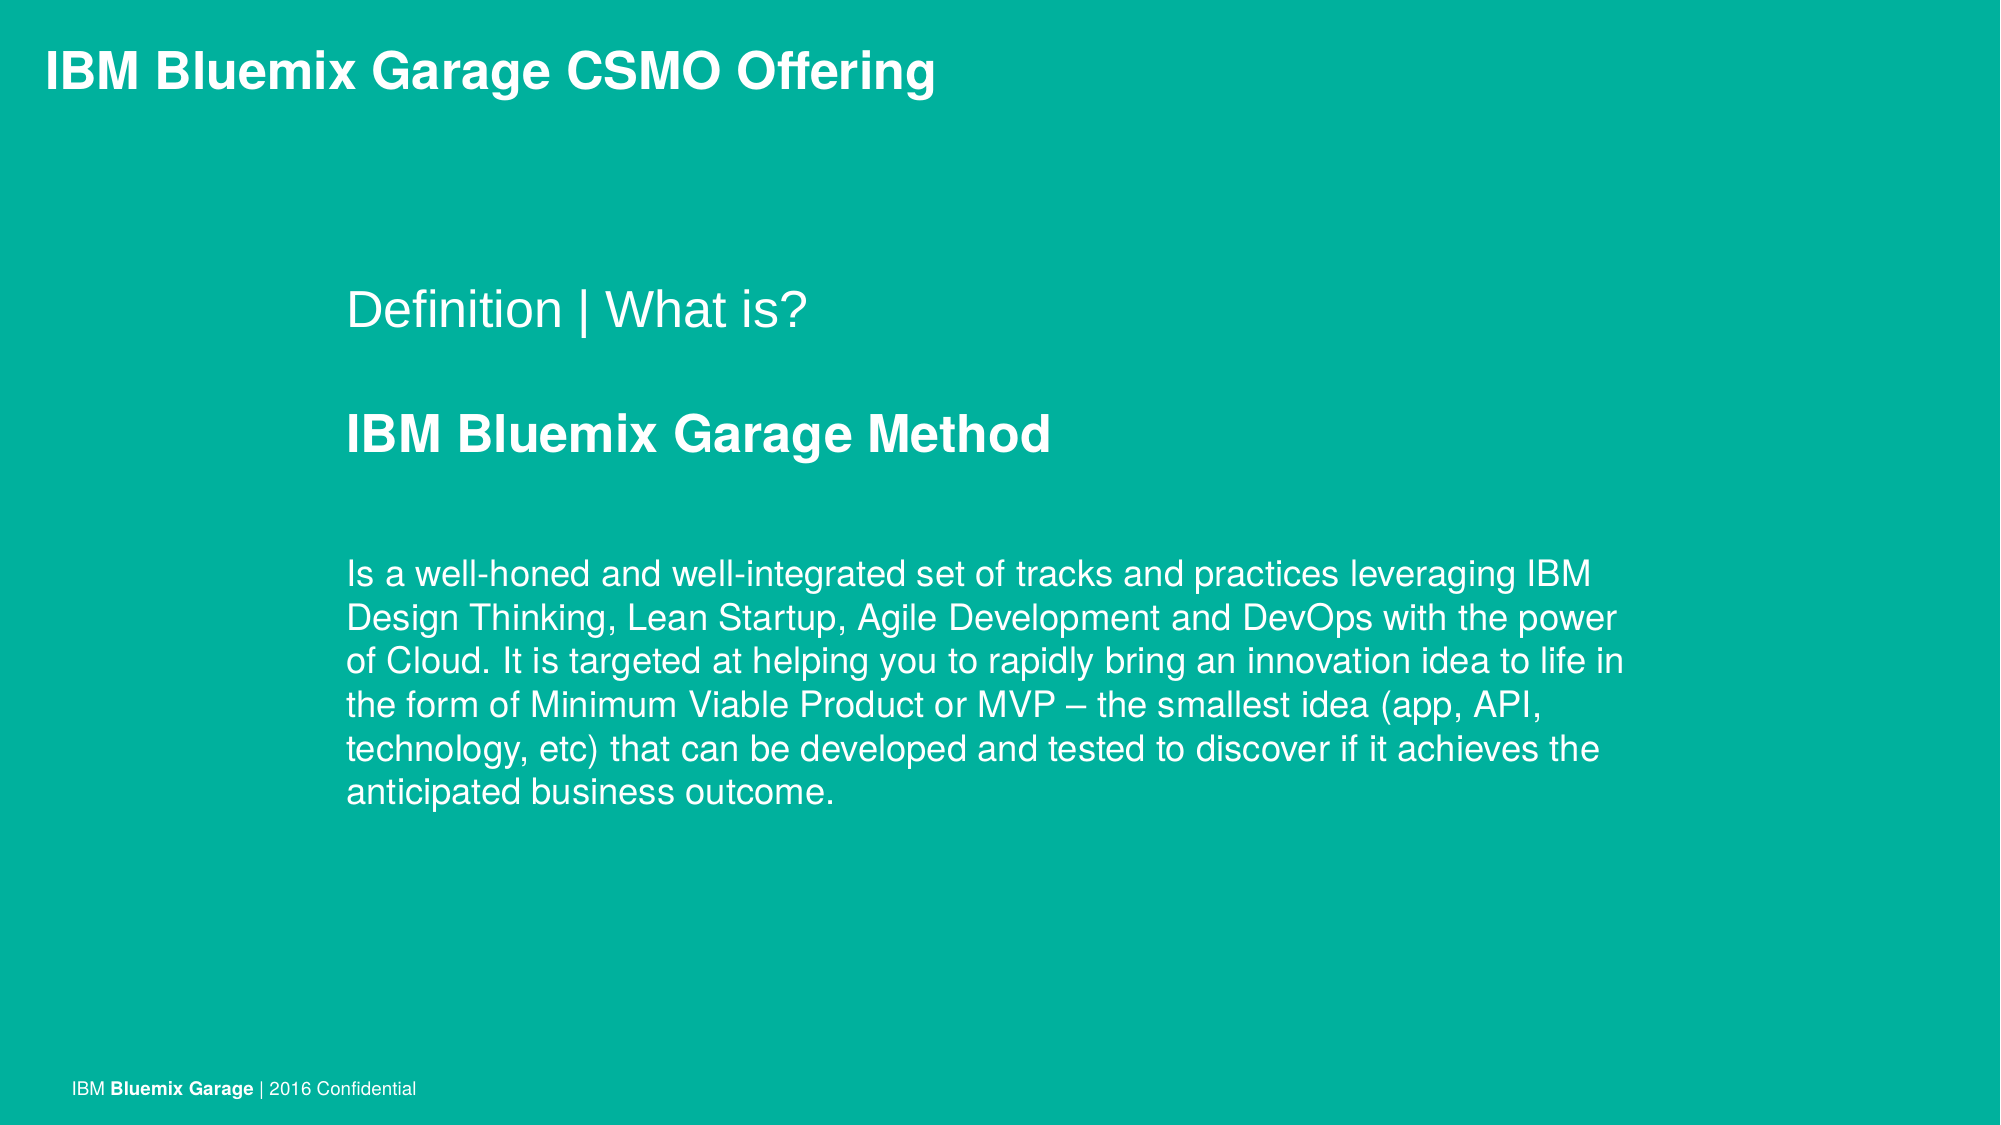

IBM Bluemix Garage CSMO Offering
Definition | What is?
IBM Bluemix Garage Method

Is a well-honed and well-integrated set of tracks and practices leveraging IBM Design Thinking, Lean Startup, Agile Development and DevOps with the power of Cloud. It is targeted at helping you to rapidly bring an innovation idea to life in the form of Minimum Viable Product or MVP – the smallest idea (app, API, technology, etc) that can be developed and tested to discover if it achieves the anticipated business outcome.